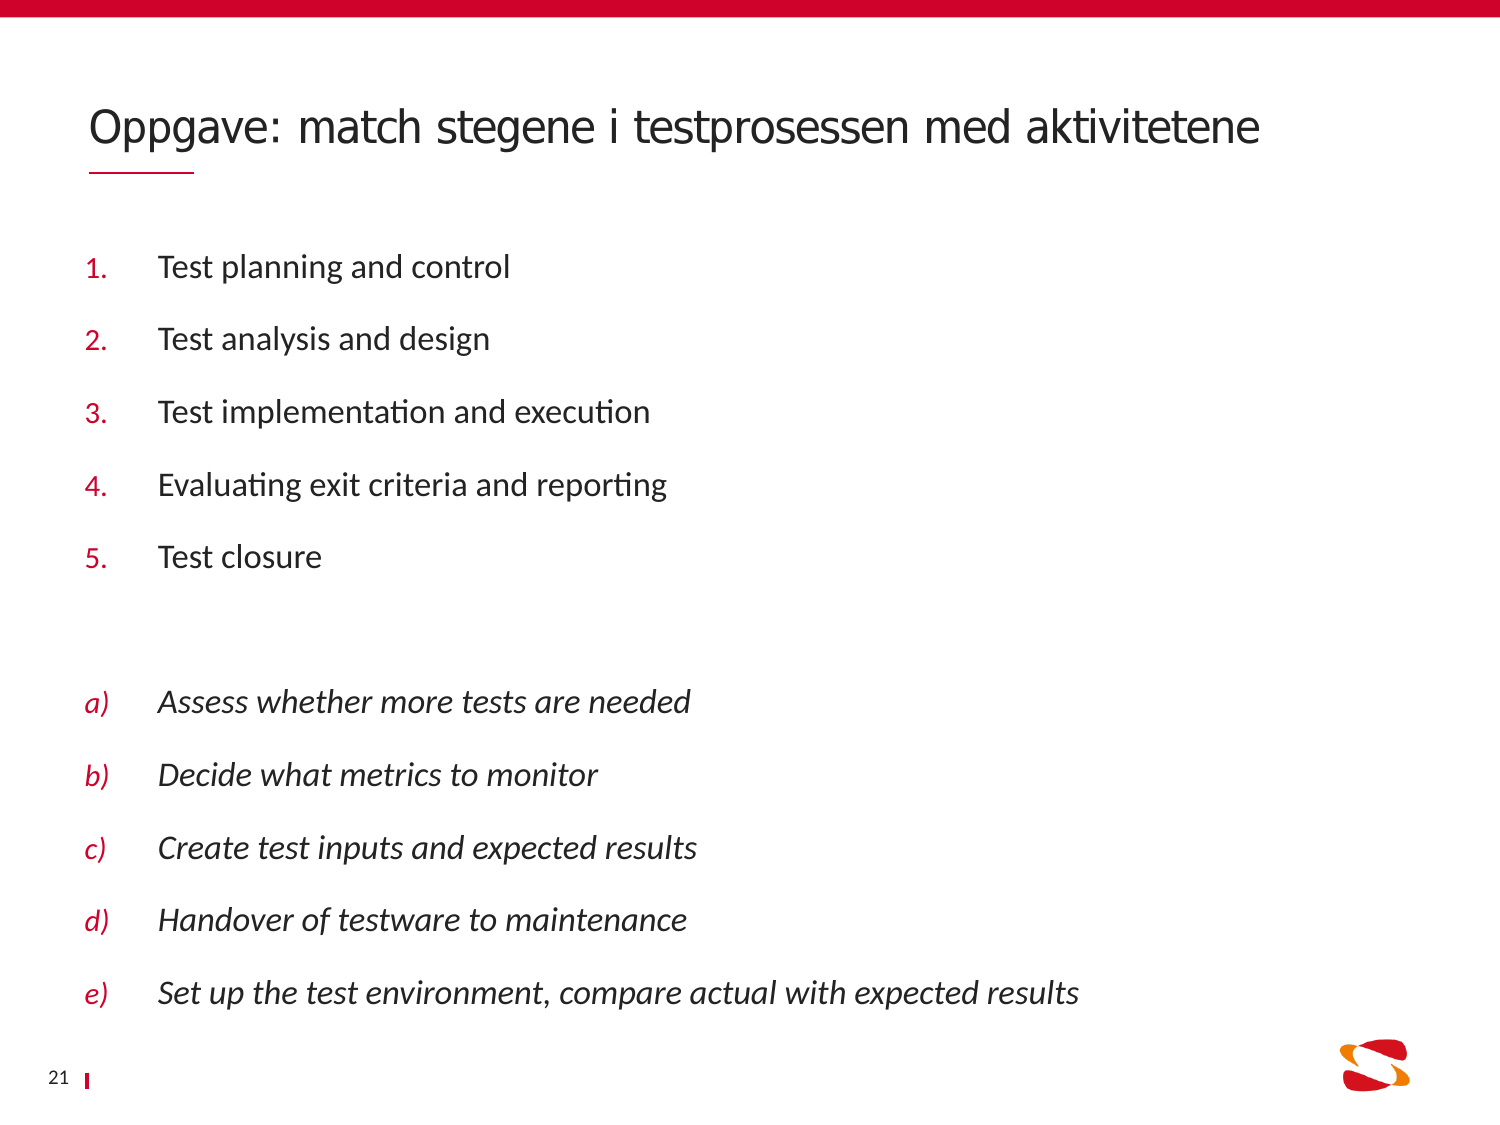

# Oppgave: match stegene i testprosessen med aktivitetene
Test planning and control
Test analysis and design
Test implementation and execution
Evaluating exit criteria and reporting
Test closure

Assess whether more tests are needed
Decide what metrics to monitor
Create test inputs and expected results
Handover of testware to maintenance
Set up the test environment, compare actual with expected results

21